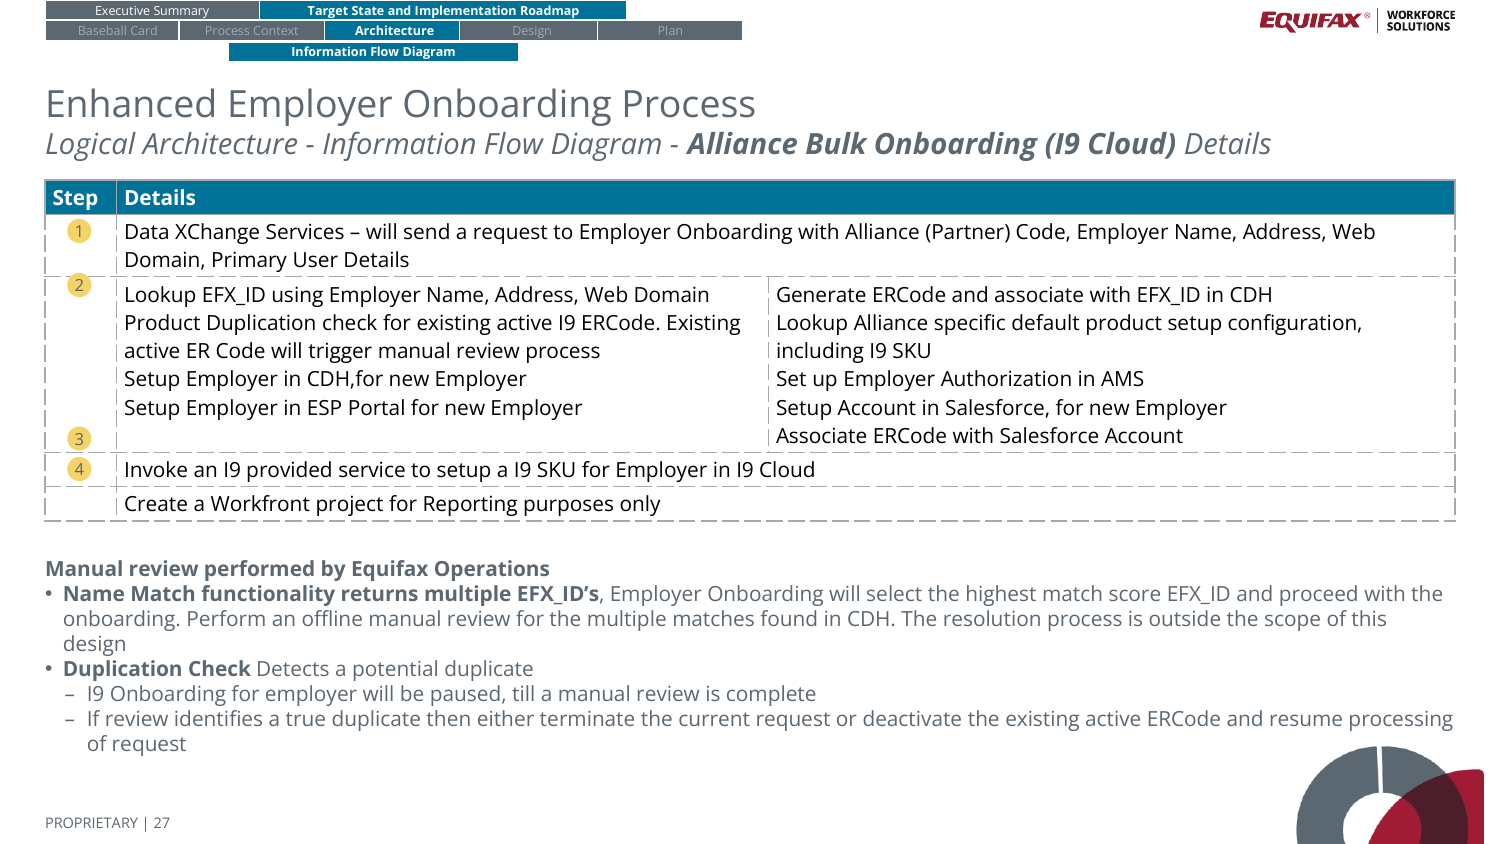

Executive Summary
Target State and Implementation Roadmap
Baseball Card
Process Context
Architecture
Design
Plan
Information Flow Diagram
# Enhanced Employer Onboarding Process
Logical Architecture - Information Flow Diagram - Alliance Bulk Onboarding (I9 Cloud) Details
| Step | Details |  |
| --- | --- | --- |
|  | Data XChange Services – will send a request to Employer Onboarding with Alliance (Partner) Code, Employer Name, Address, Web Domain, Primary User Details |  |
|  | Lookup EFX\_ID using Employer Name, Address, Web Domain Product Duplication check for existing active I9 ERCode. Existing active ER Code will trigger manual review process Setup Employer in CDH,for new Employer Setup Employer in ESP Portal for new Employer | Generate ERCode and associate with EFX\_ID in CDH Lookup Alliance specific default product setup configuration, including I9 SKU Set up Employer Authorization in AMS Setup Account in Salesforce, for new Employer Associate ERCode with Salesforce Account |
|  | Invoke an I9 provided service to setup a I9 SKU for Employer in I9 Cloud |  |
|  | Create a Workfront project for Reporting purposes only |  |
1
2
3
4
Manual review performed by Equifax Operations
Name Match functionality returns multiple EFX_ID’s, Employer Onboarding will select the highest match score EFX_ID and proceed with the onboarding. Perform an offline manual review for the multiple matches found in CDH. The resolution process is outside the scope of this design
Duplication Check Detects a potential duplicate
I9 Onboarding for employer will be paused, till a manual review is complete
If review identifies a true duplicate then either terminate the current request or deactivate the existing active ERCode and resume processing of request